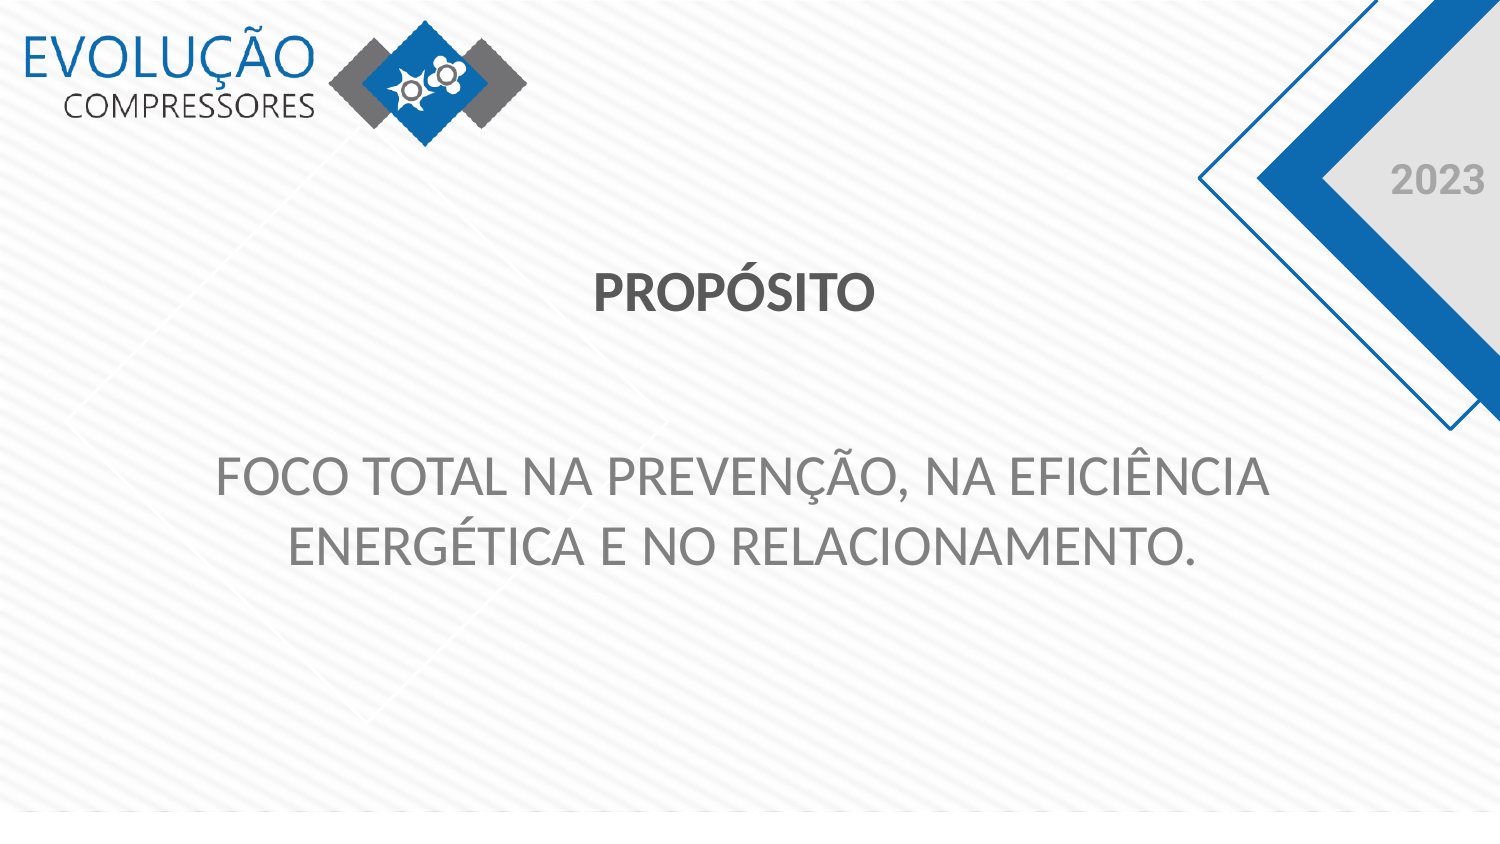

2023
PROPÓSITO
FOCO TOTAL NA PREVENÇÃO, NA EFICIÊNCIA ENERGÉTICA E NO RELACIONAMENTO.